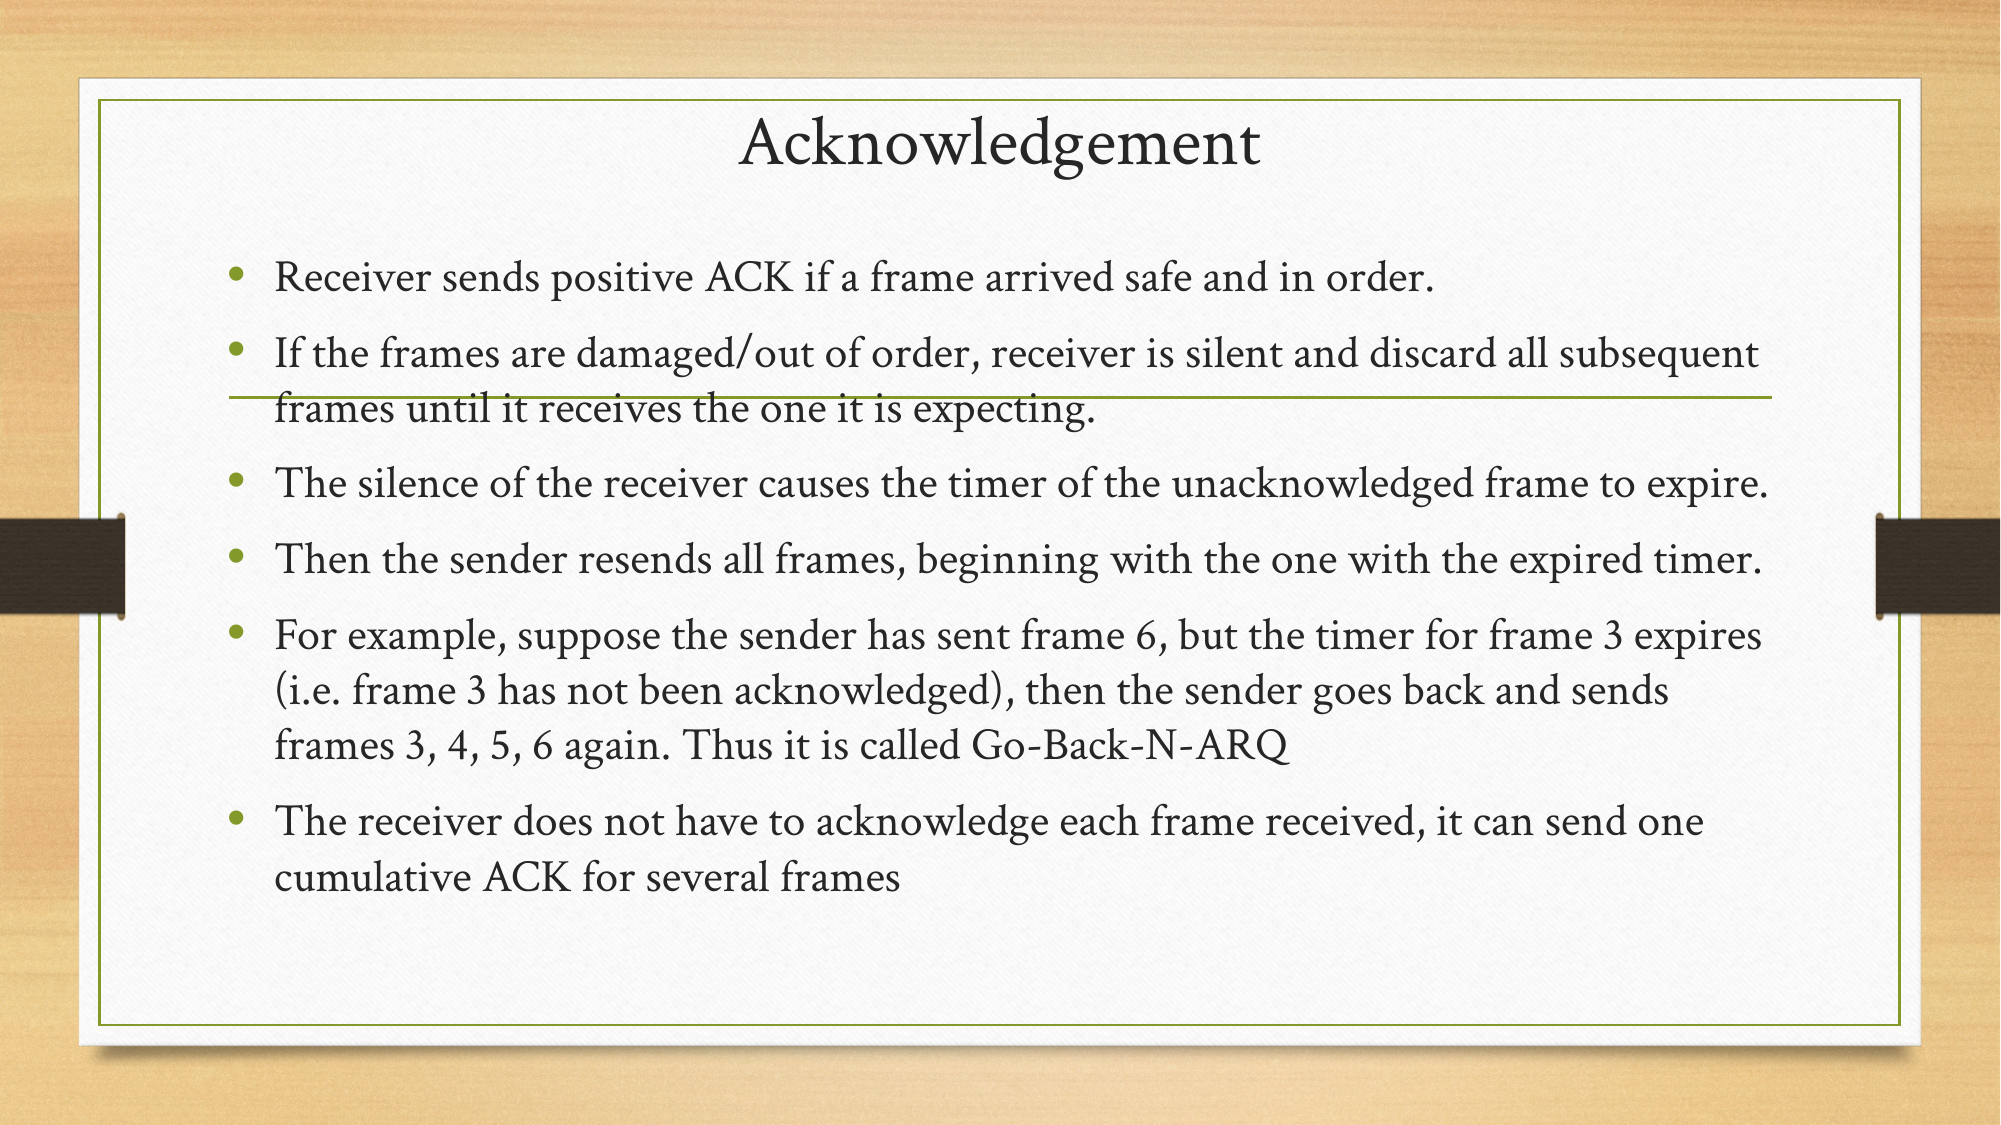

# Acknowledgement
Receiver sends positive ACK if a frame arrived safe and in order.
If the frames are damaged/out of order, receiver is silent and discard all subsequent frames until it receives the one it is expecting.
The silence of the receiver causes the timer of the unacknowledged frame to expire.
Then the sender resends all frames, beginning with the one with the expired timer.
For example, suppose the sender has sent frame 6, but the timer for frame 3 expires (i.e. frame 3 has not been acknowledged), then the sender goes back and sends frames 3, 4, 5, 6 again. Thus it is called Go-Back-N-ARQ
The receiver does not have to acknowledge each frame received, it can send one cumulative ACK for several frames